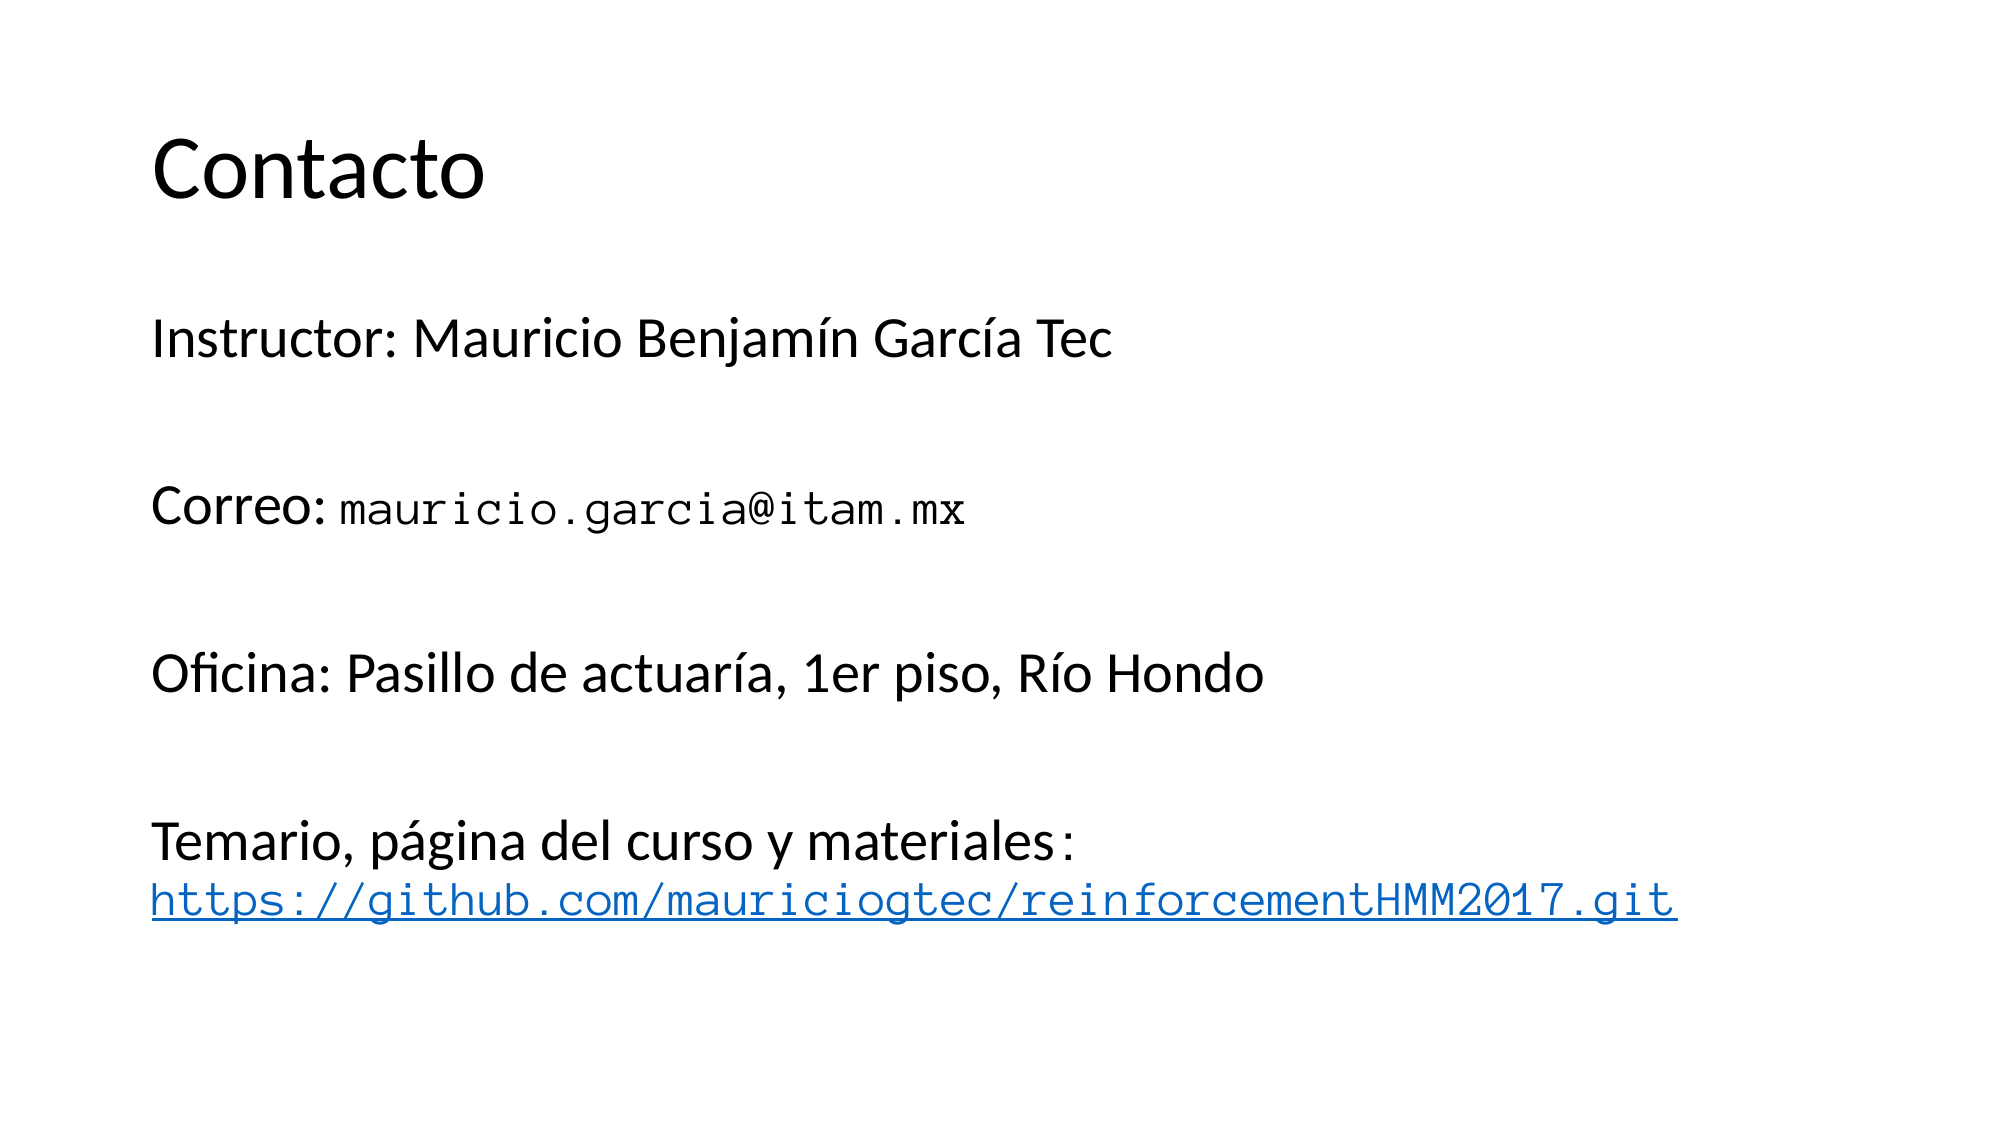

# Contacto
Instructor: Mauricio Benjamín García Tec

Correo: mauricio.garcia@itam.mx

Oficina: Pasillo de actuaría, 1er piso, Río Hondo

Temario, página del curso y materiales: https://github.com/mauriciogtec/reinforcementHMM2017.git